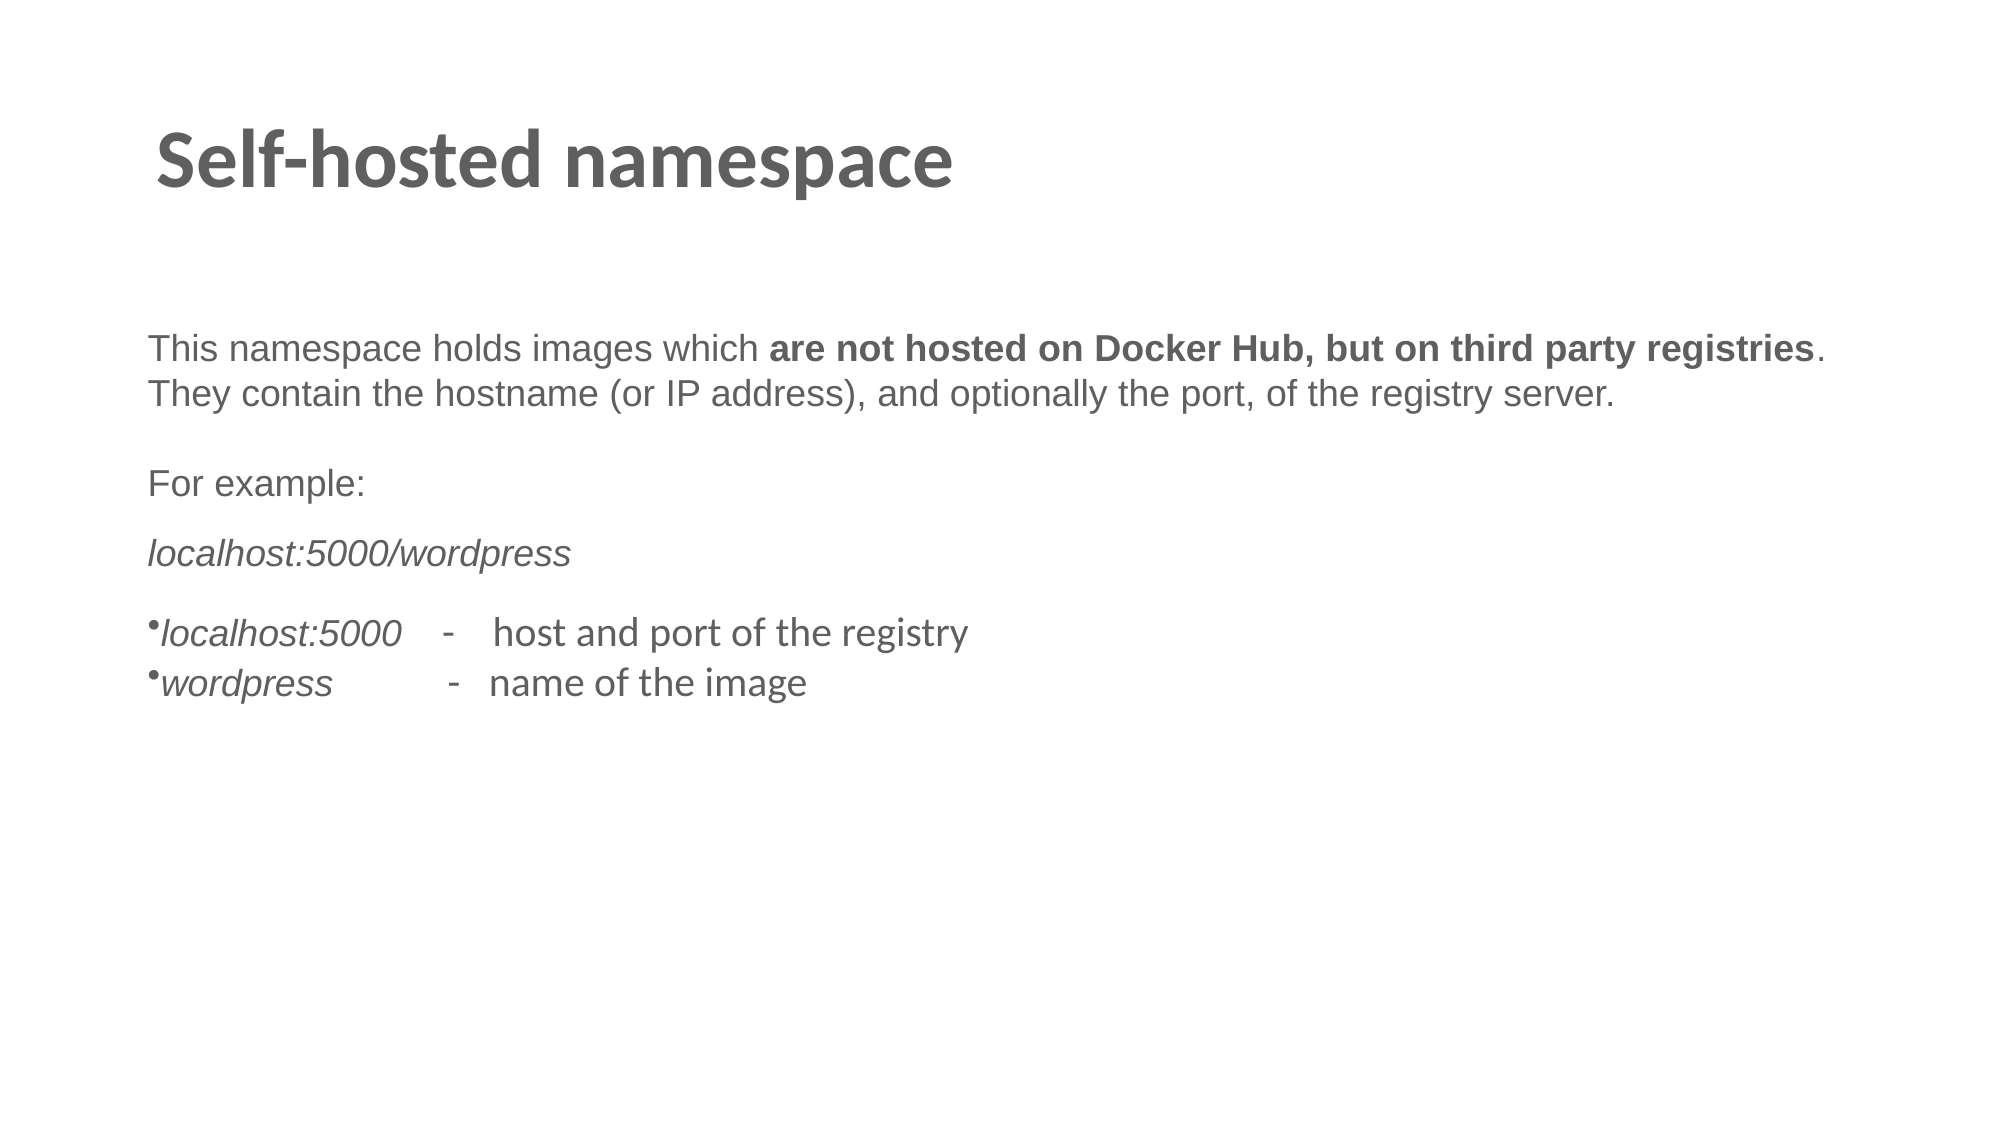

Self-hosted namespace

This namespace holds images which are not hosted on Docker Hub, but on third party registries.
They contain the hostname (or IP address), and optionally the port, of the registry server.

For example:

localhost:5000/wordpress

localhost:5000       -    host and port of the registry
wordpress 	-   name of the image